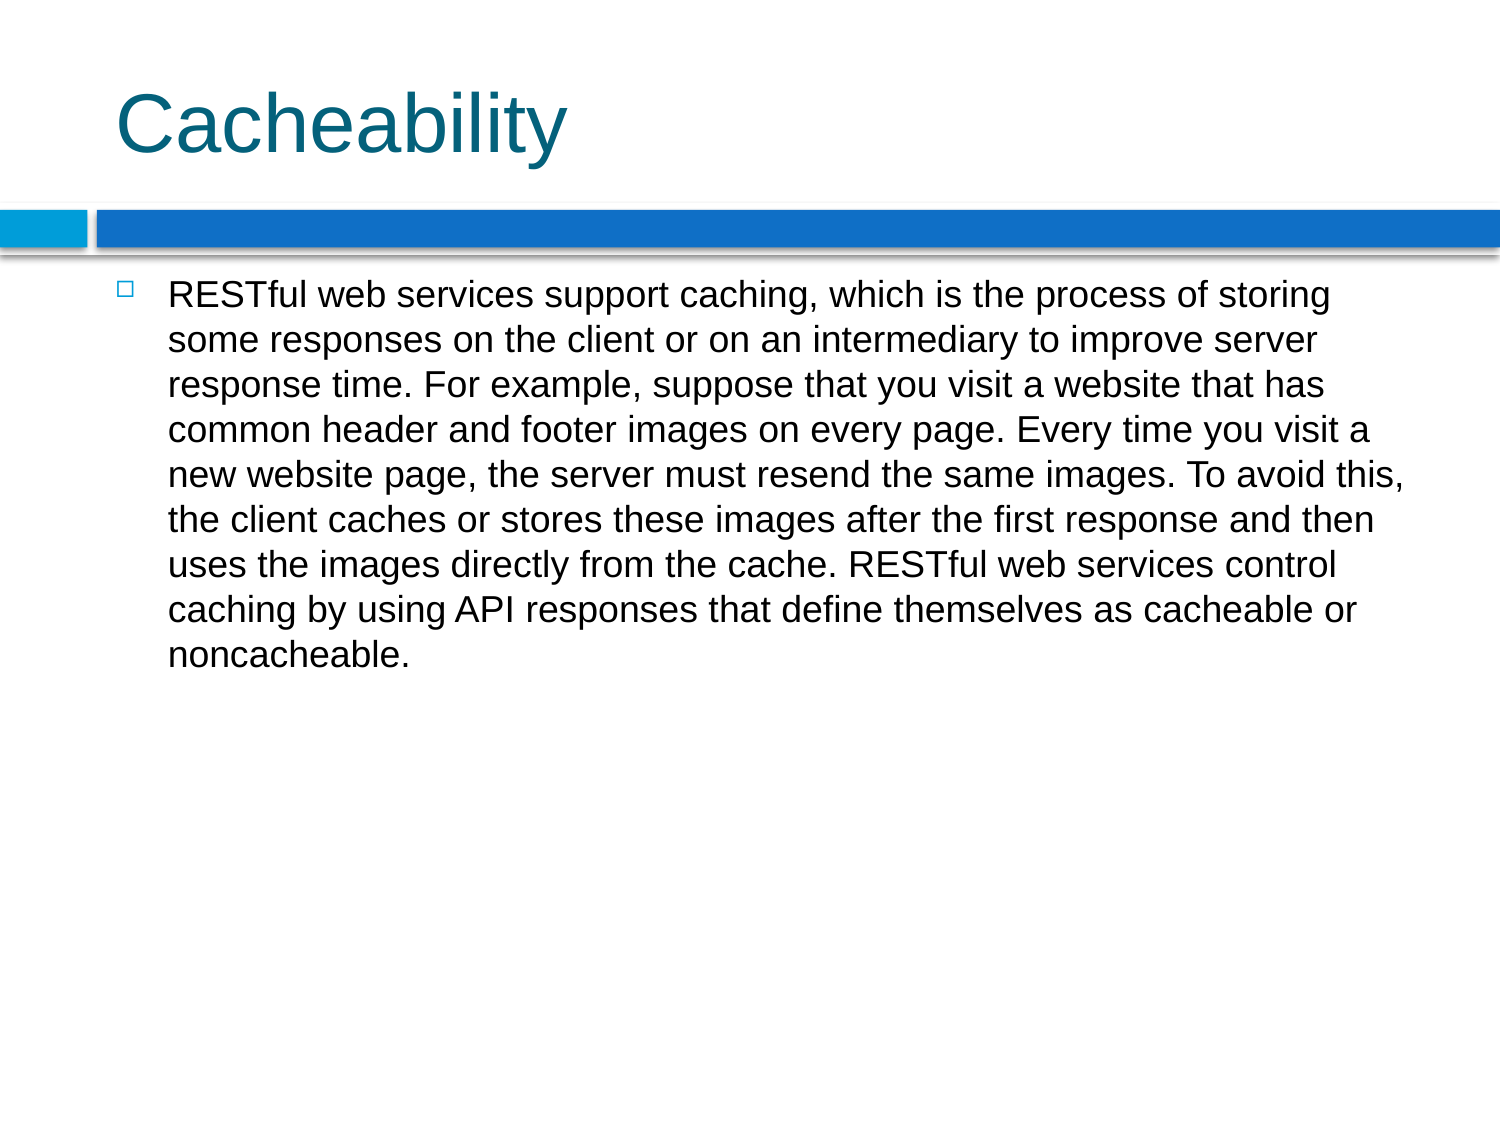

# Cacheability
109
RESTful web services support caching, which is the process of storing some responses on the client or on an intermediary to improve server response time. For example, suppose that you visit a website that has common header and footer images on every page. Every time you visit a new website page, the server must resend the same images. To avoid this, the client caches or stores these images after the first response and then uses the images directly from the cache. RESTful web services control caching by using API responses that define themselves as cacheable or noncacheable.